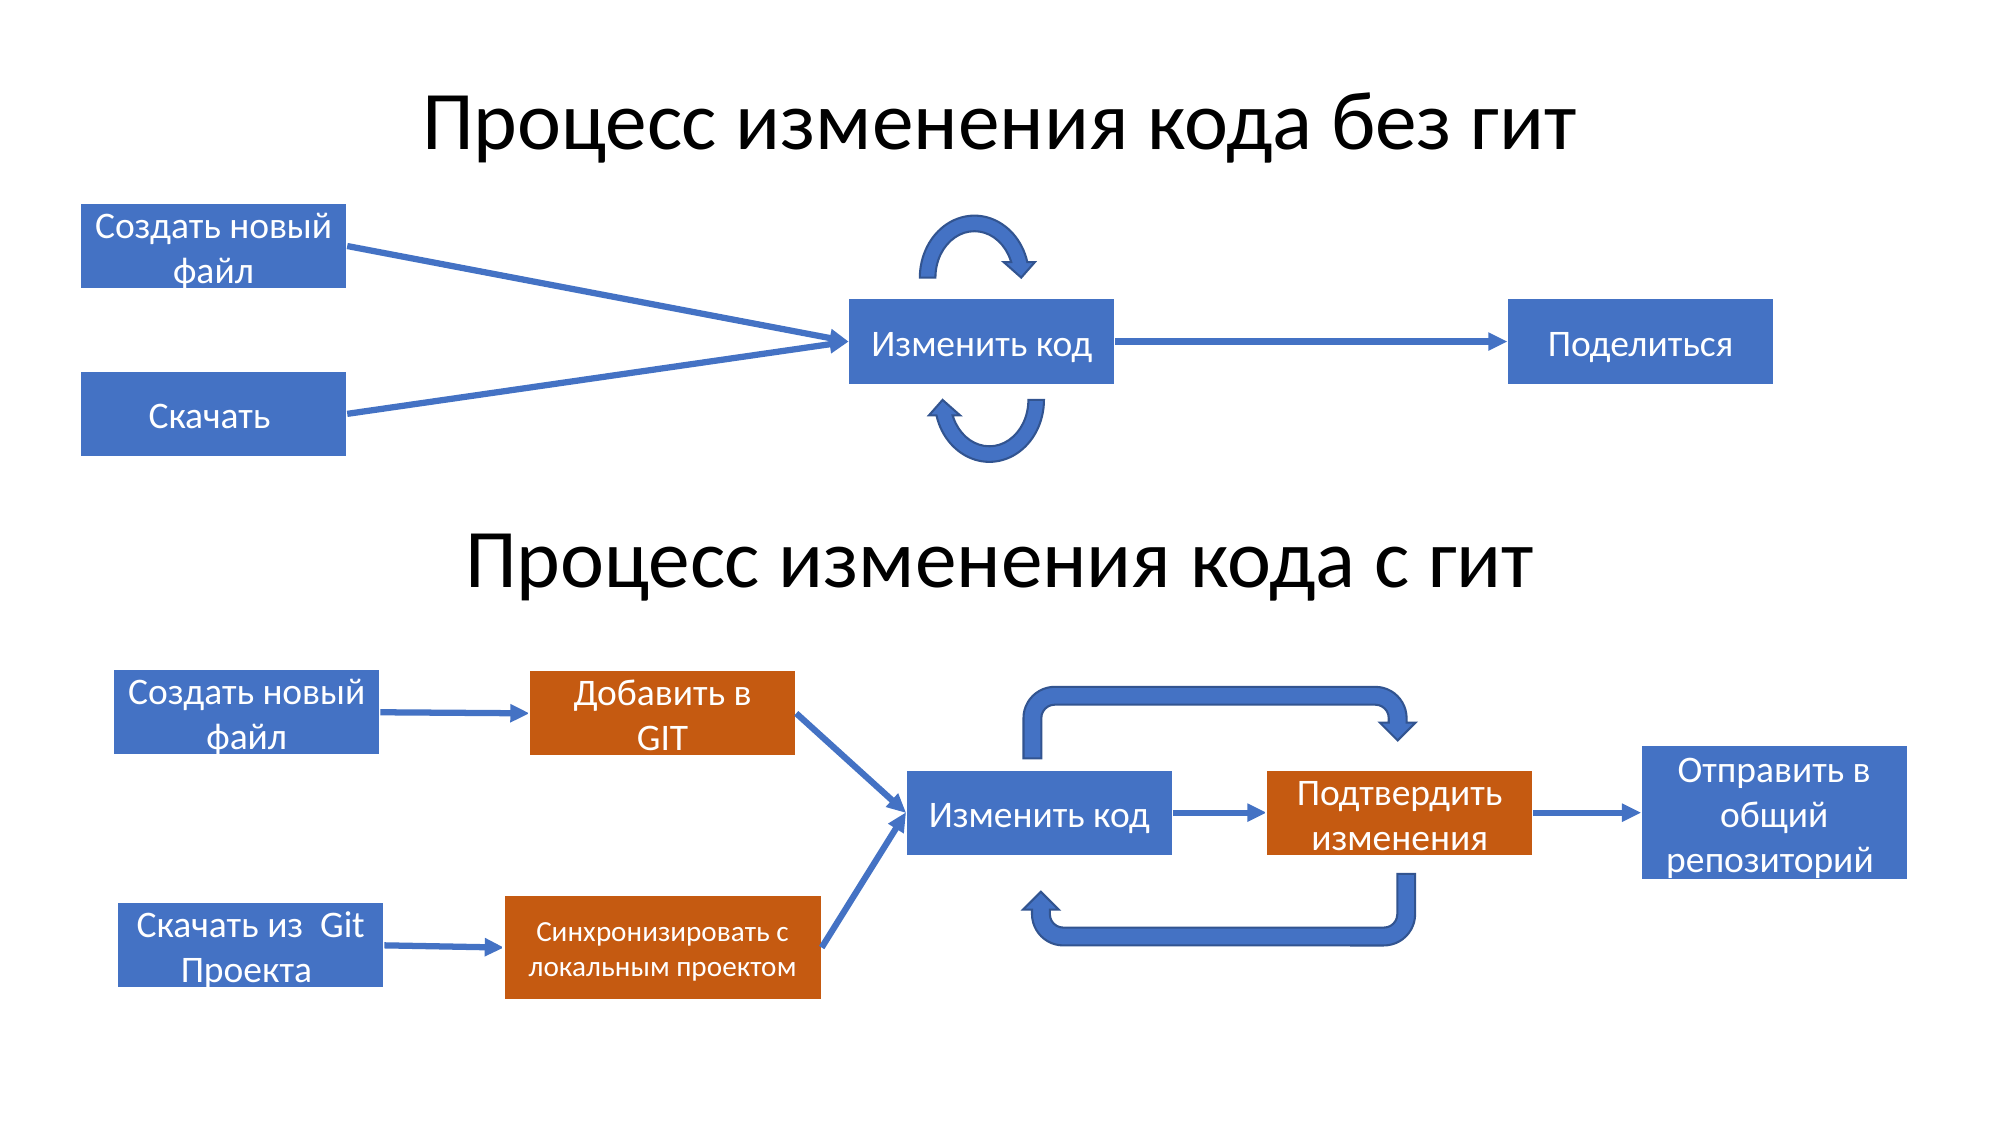

Процесс изменения кода без гит
Создать новый файл

Изменить код
Поделиться

Скачать
Процесс изменения кода с гит
Создать новый файл
Добавить в GIT

Отправить в общий репозиторий
Изменить код
Подтвердить изменения

Синхронизировать с локальным проектом
Скачать из  Git Проекта